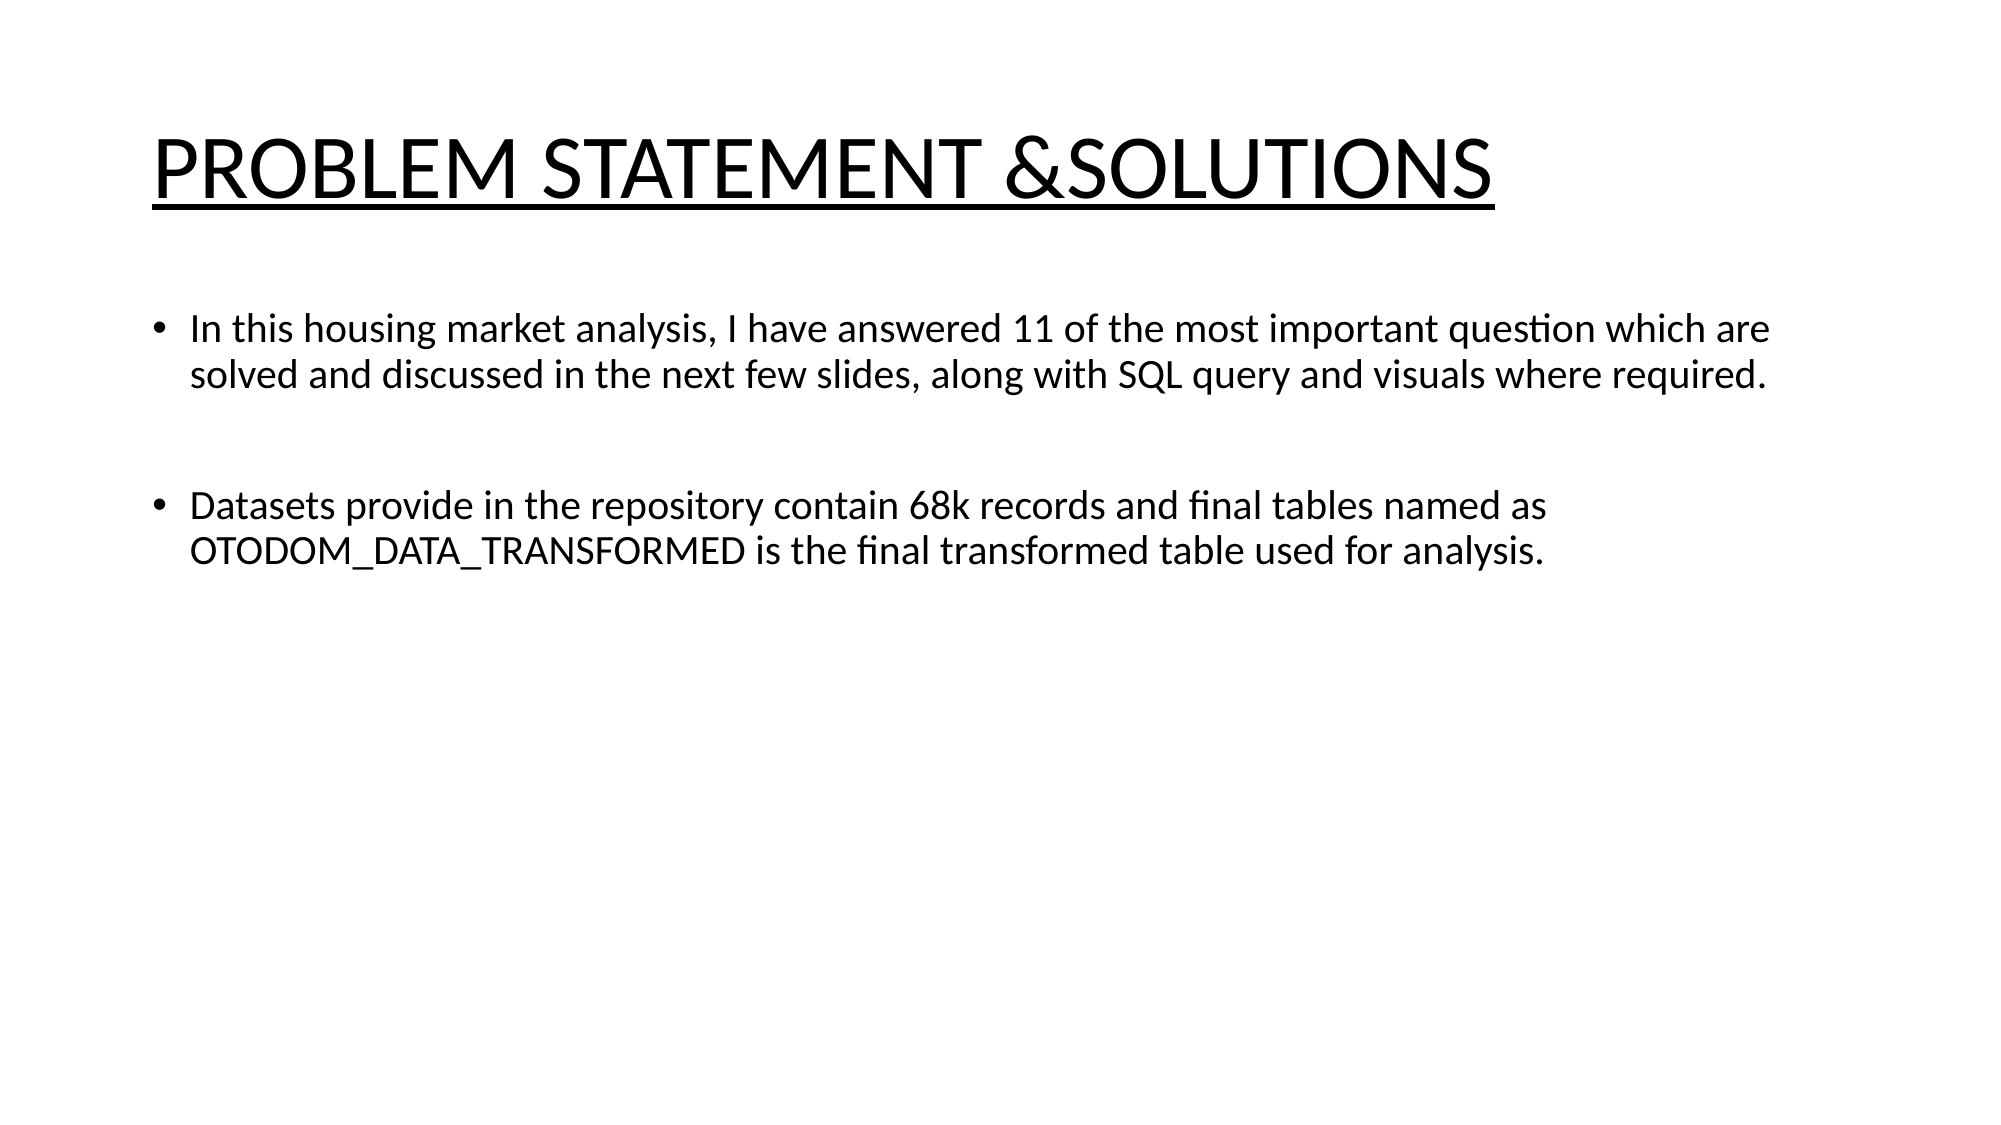

# PROBLEM STATEMENT &SOLUTIONS
In this housing market analysis, I have answered 11 of the most important question which are solved and discussed in the next few slides, along with SQL query and visuals where required.

Datasets provide in the repository contain 68k records and final tables named as OTODOM_DATA_TRANSFORMED is the final transformed table used for analysis.